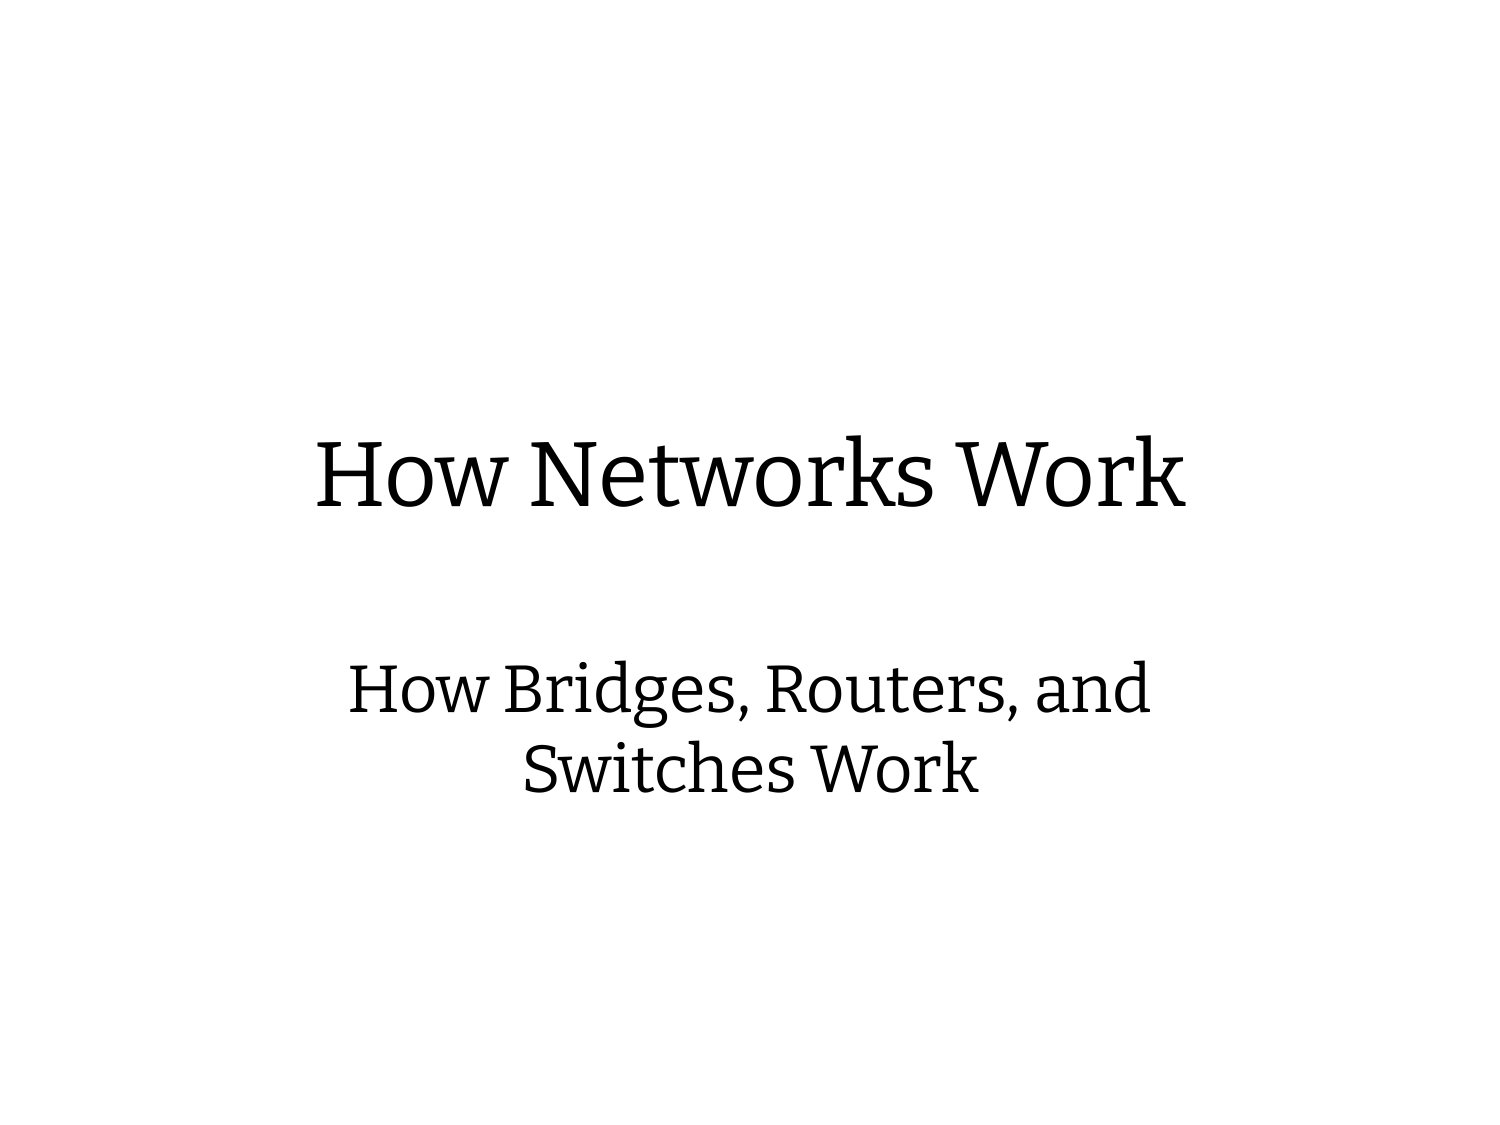

# How Networks Work
How Bridges, Routers, and Switches Work